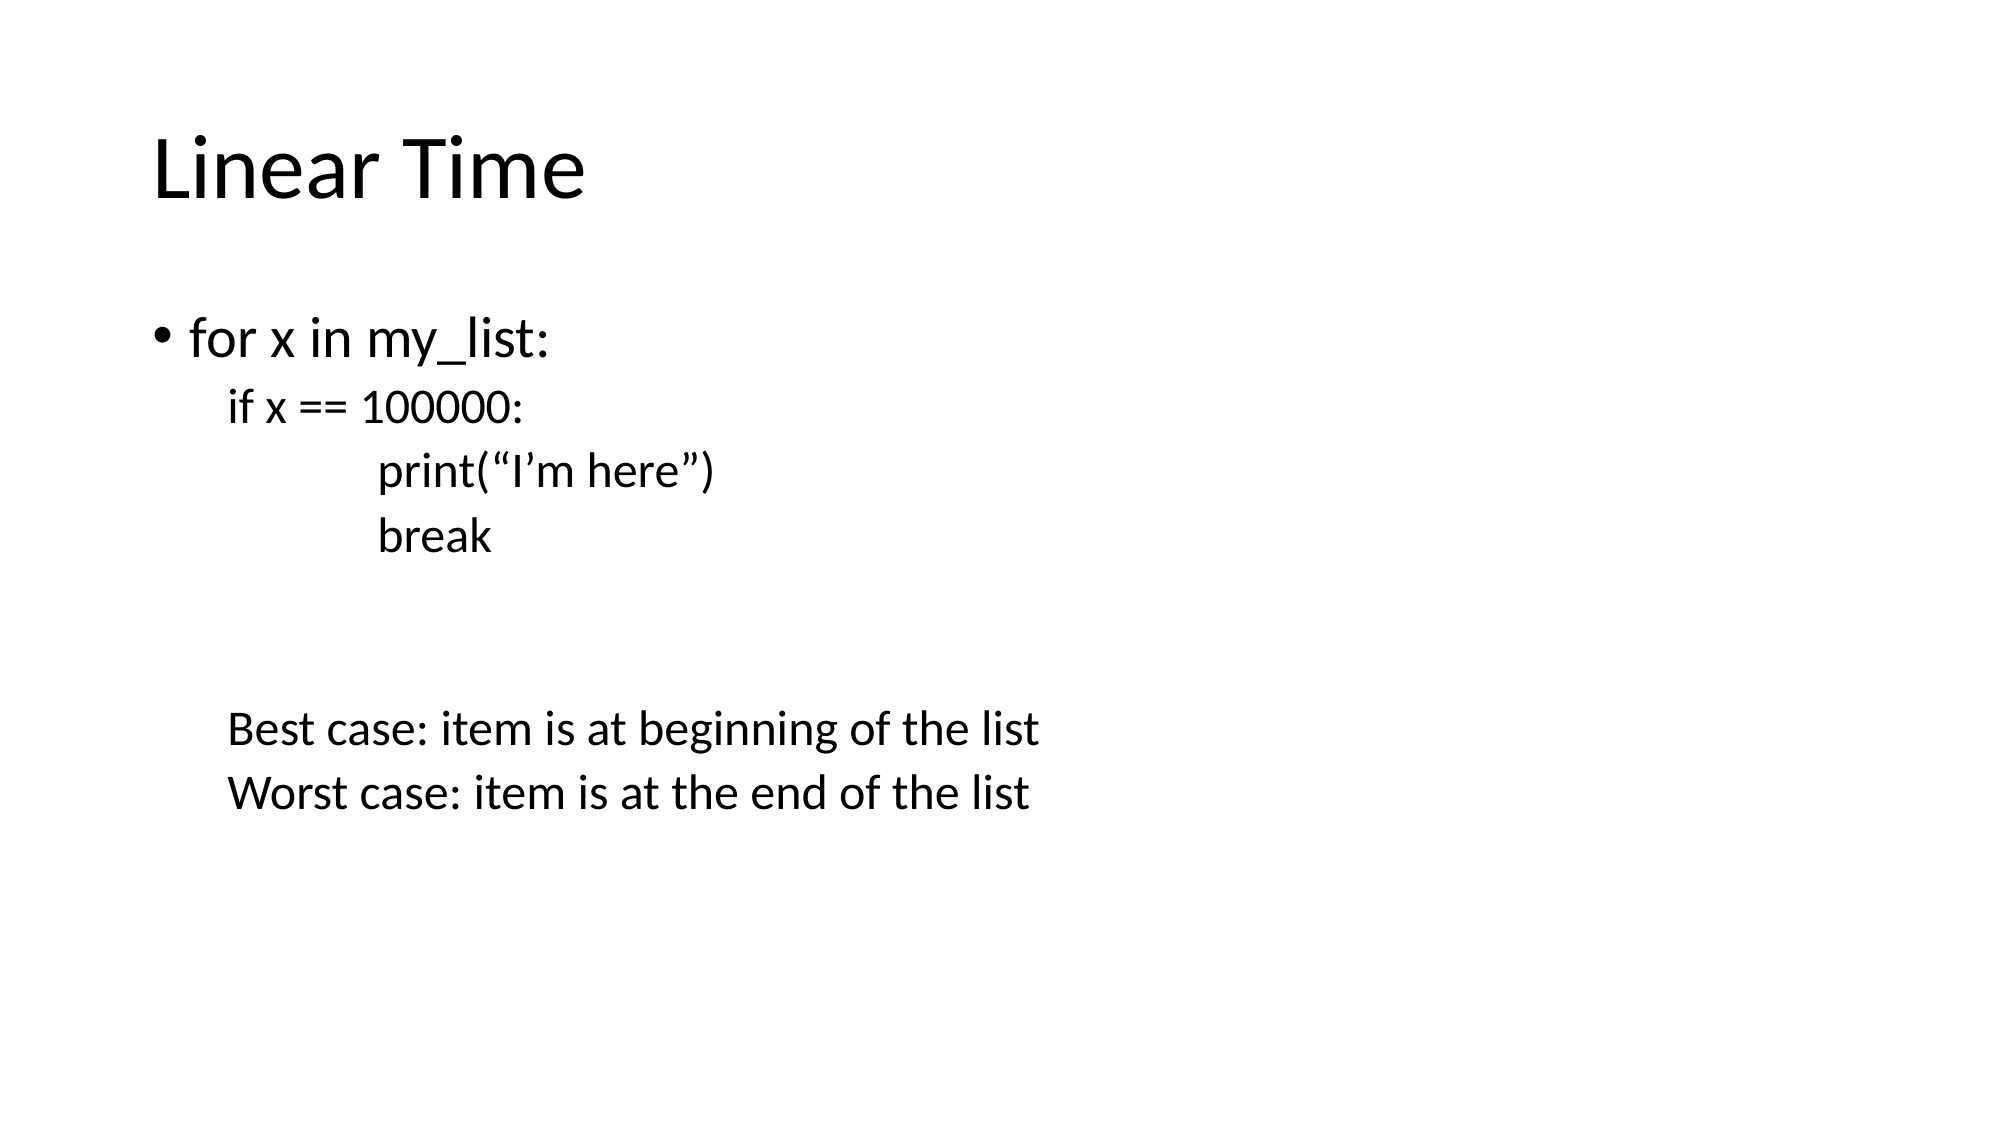

# Linear Time
for x in my_list:
if x == 100000:
	print(“I’m here”)
	break

Best case: item is at beginning of the list
Worst case: item is at the end of the list